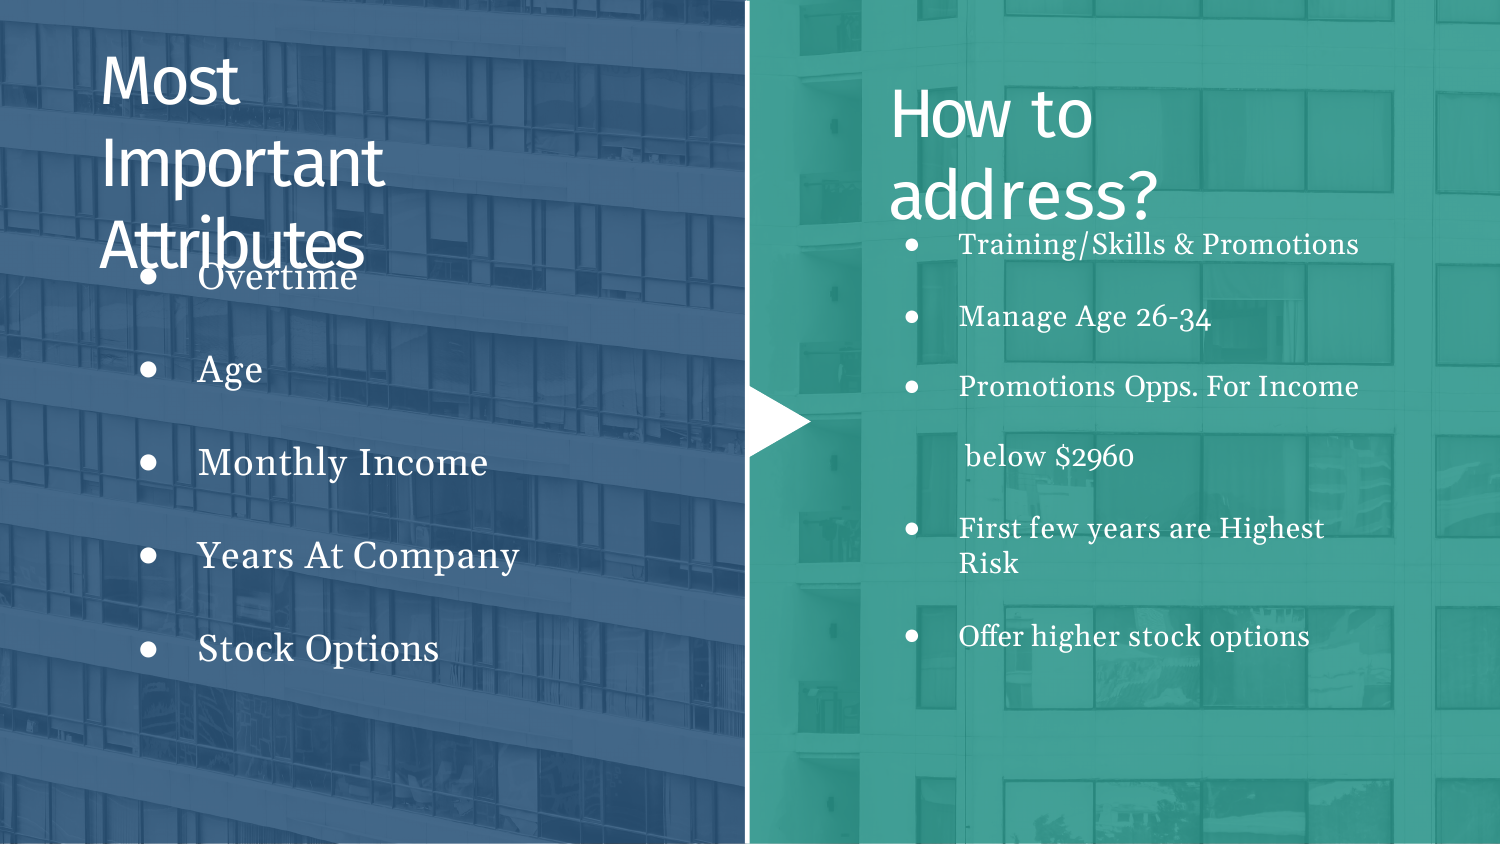

# Most Important  Attributes
How to address?
Training/Skills & Promotions

Manage Age 26-34
Promotions Opps. For Income  below $2960

First few years are Highest Risk

Offer higher stock options
Overtime

Age

Monthly Income

Years At Company

Stock Options